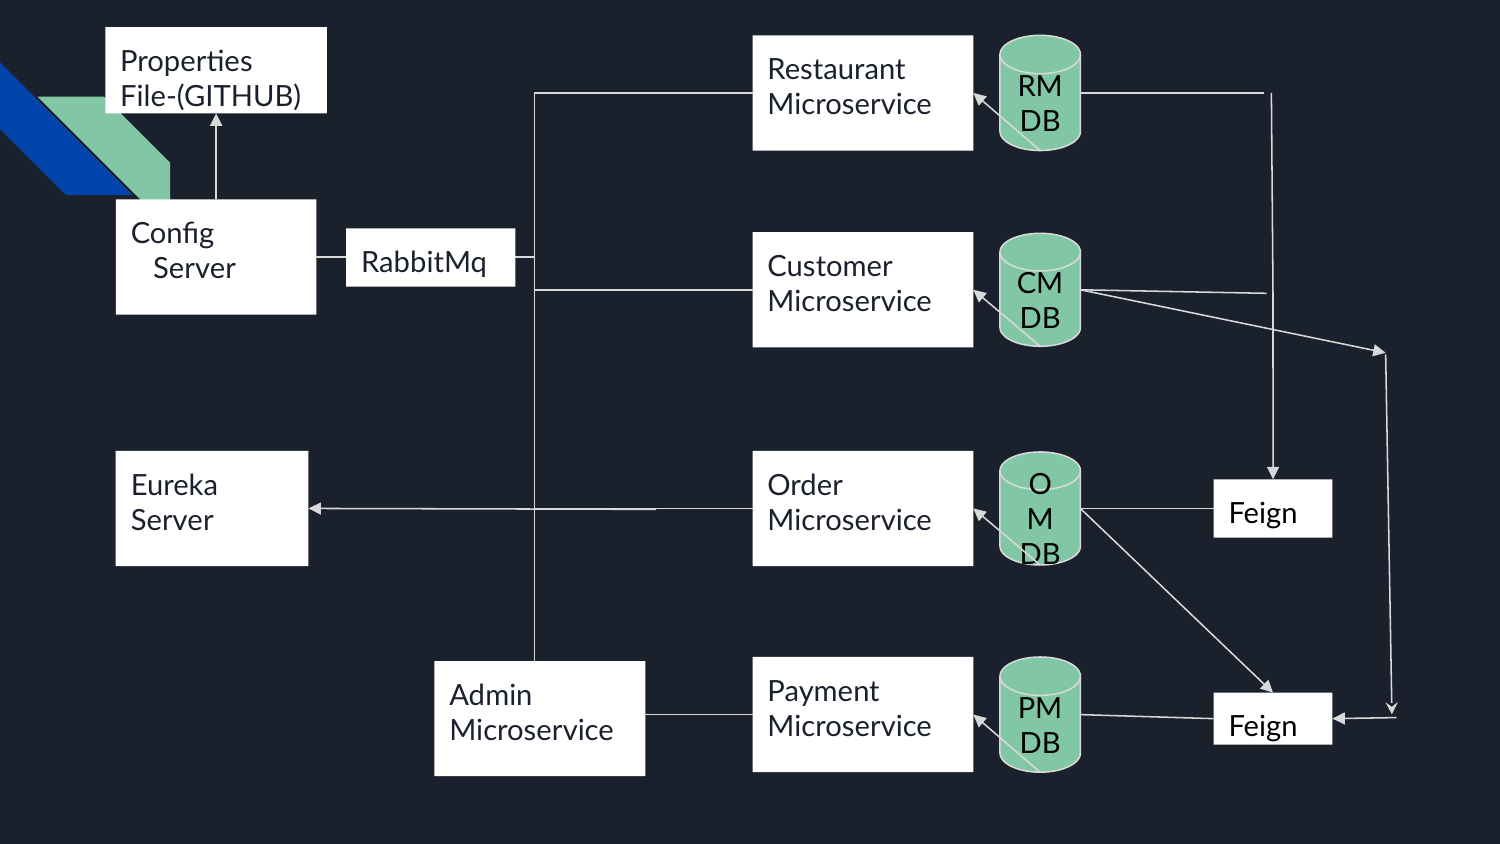

Properties File-(GITHUB)
Restaurant Microservice
RM DB
Config               Server
RabbitMq
Customer Microservice
CM DB
Eureka Server
Order Microservice
OM DB
Feign
Payment Microservice
PM DB
Admin Microservice
Feign